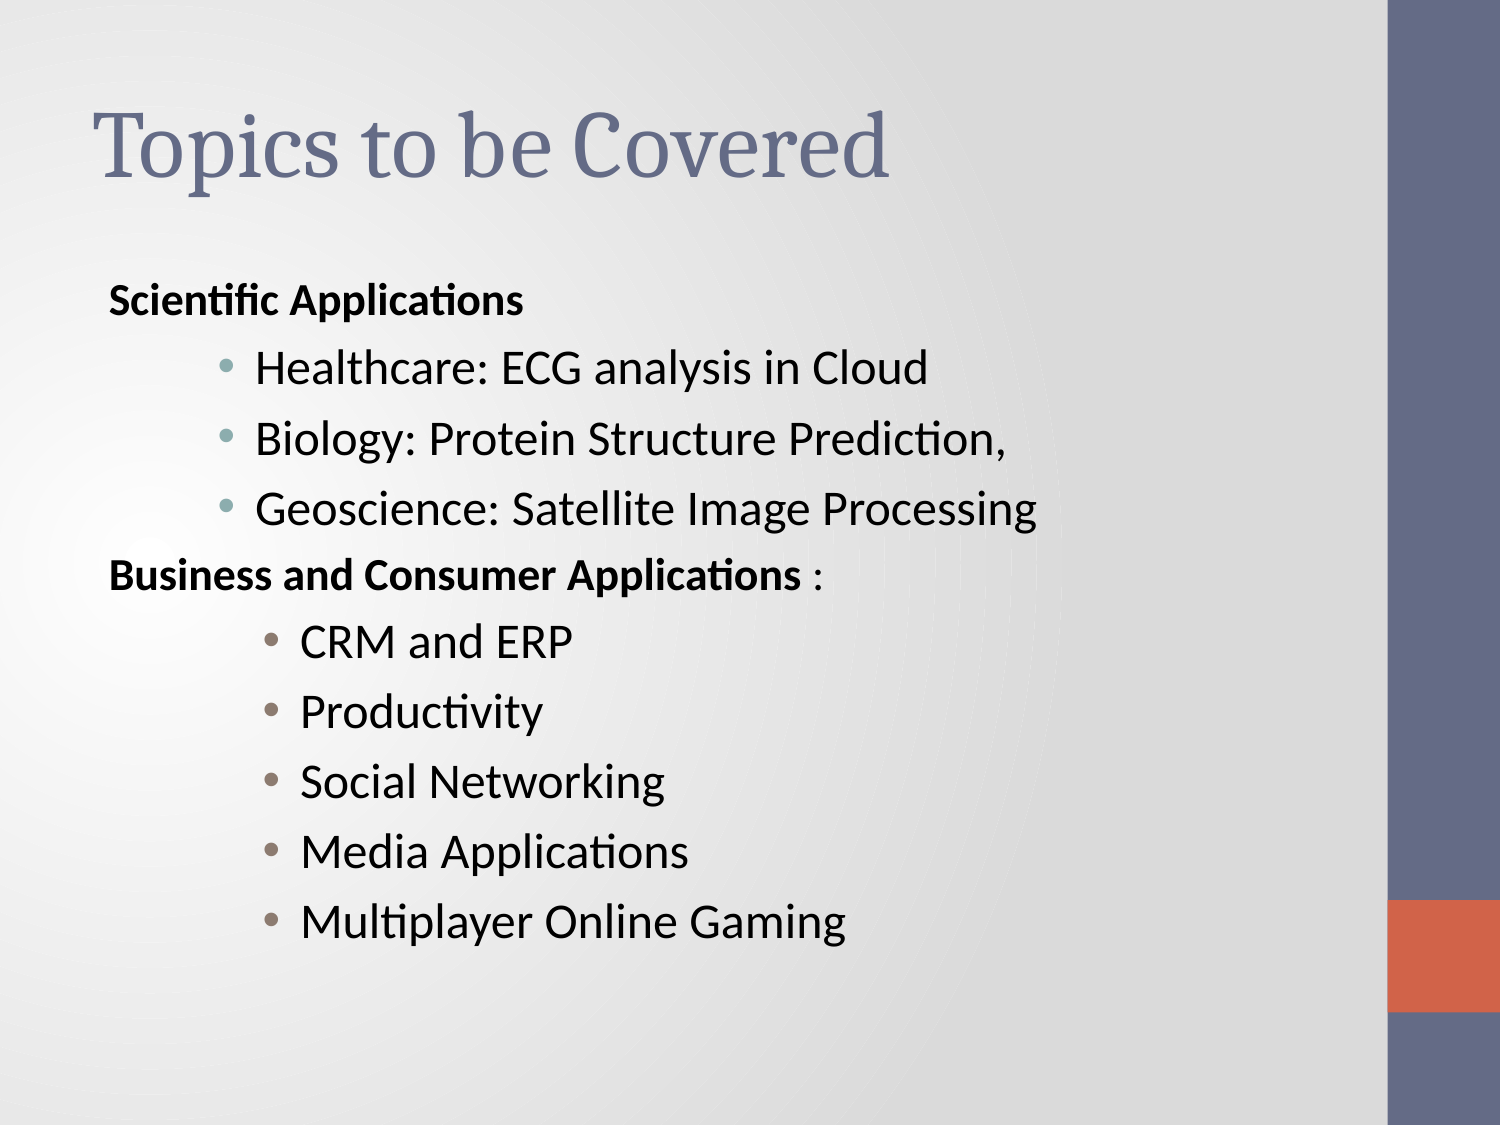

# Topics to be Covered
Scientific Applications
Healthcare: ECG analysis in Cloud
Biology: Protein Structure Prediction,
Geoscience: Satellite Image Processing
Business and Consumer Applications :
CRM and ERP
Productivity
Social Networking
Media Applications
Multiplayer Online Gaming